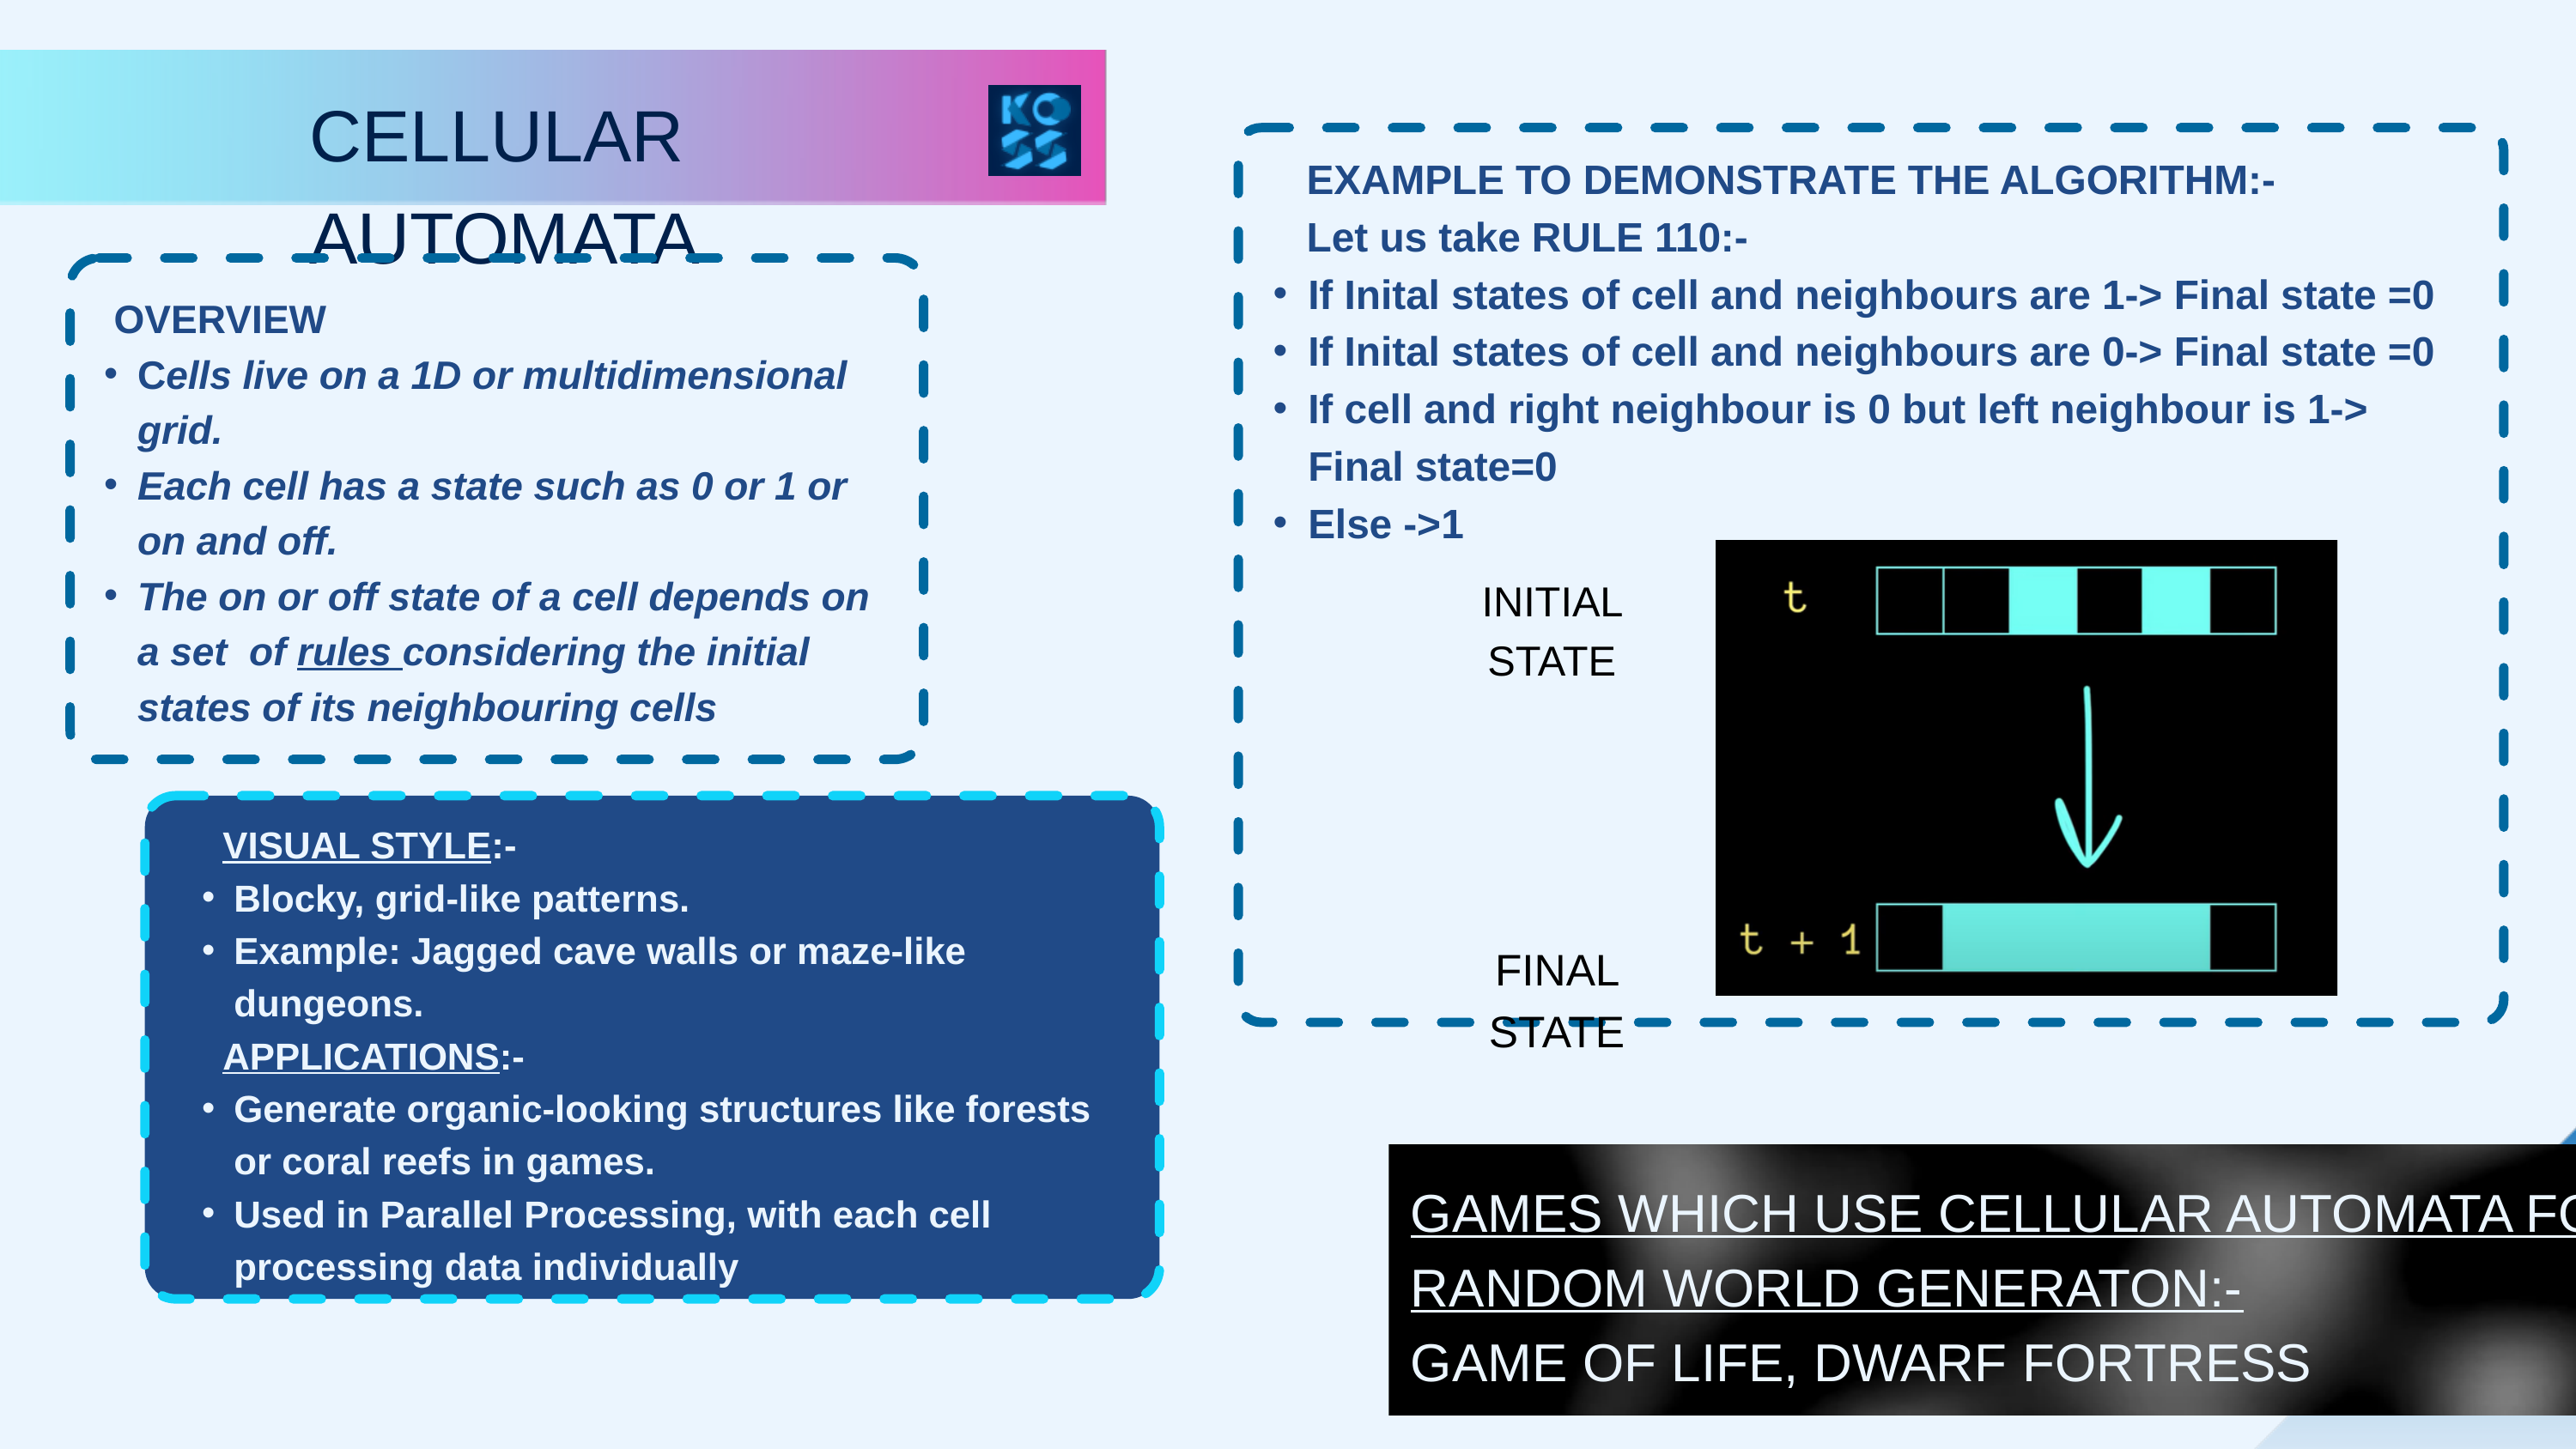

CELLULAR AUTOMATA

      EXAMPLE TO DEMONSTRATE THE ALGORITHM:-
      Let us take RULE 110:-
If Inital states of cell and neighbours are 1-> Final state =0
If Inital states of cell and neighbours are 0-> Final state =0
If cell and right neighbour is 0 but left neighbour is 1-> Final state=0
Else ->1

INITIAL STATE
FINAL STATE

    OVERVIEW
Cells live on a 1D or multidimensional grid.
Each cell has a state such as 0 or 1 or on and off.
The on or off state of a cell depends on a set  of rules considering the initial states of its neighbouring cells

     VISUAL STYLE:-
Blocky, grid-like patterns.
Example: Jagged cave walls or maze-like dungeons.
     APPLICATIONS:-
Generate organic-looking structures like forests or coral reefs in games.
Used in Parallel Processing, with each cell processing data individually

GAMES WHICH USE CELLULAR AUTOMATA FOR RANDOM WORLD GENERATON:-
GAME OF LIFE, DWARF FORTRESS